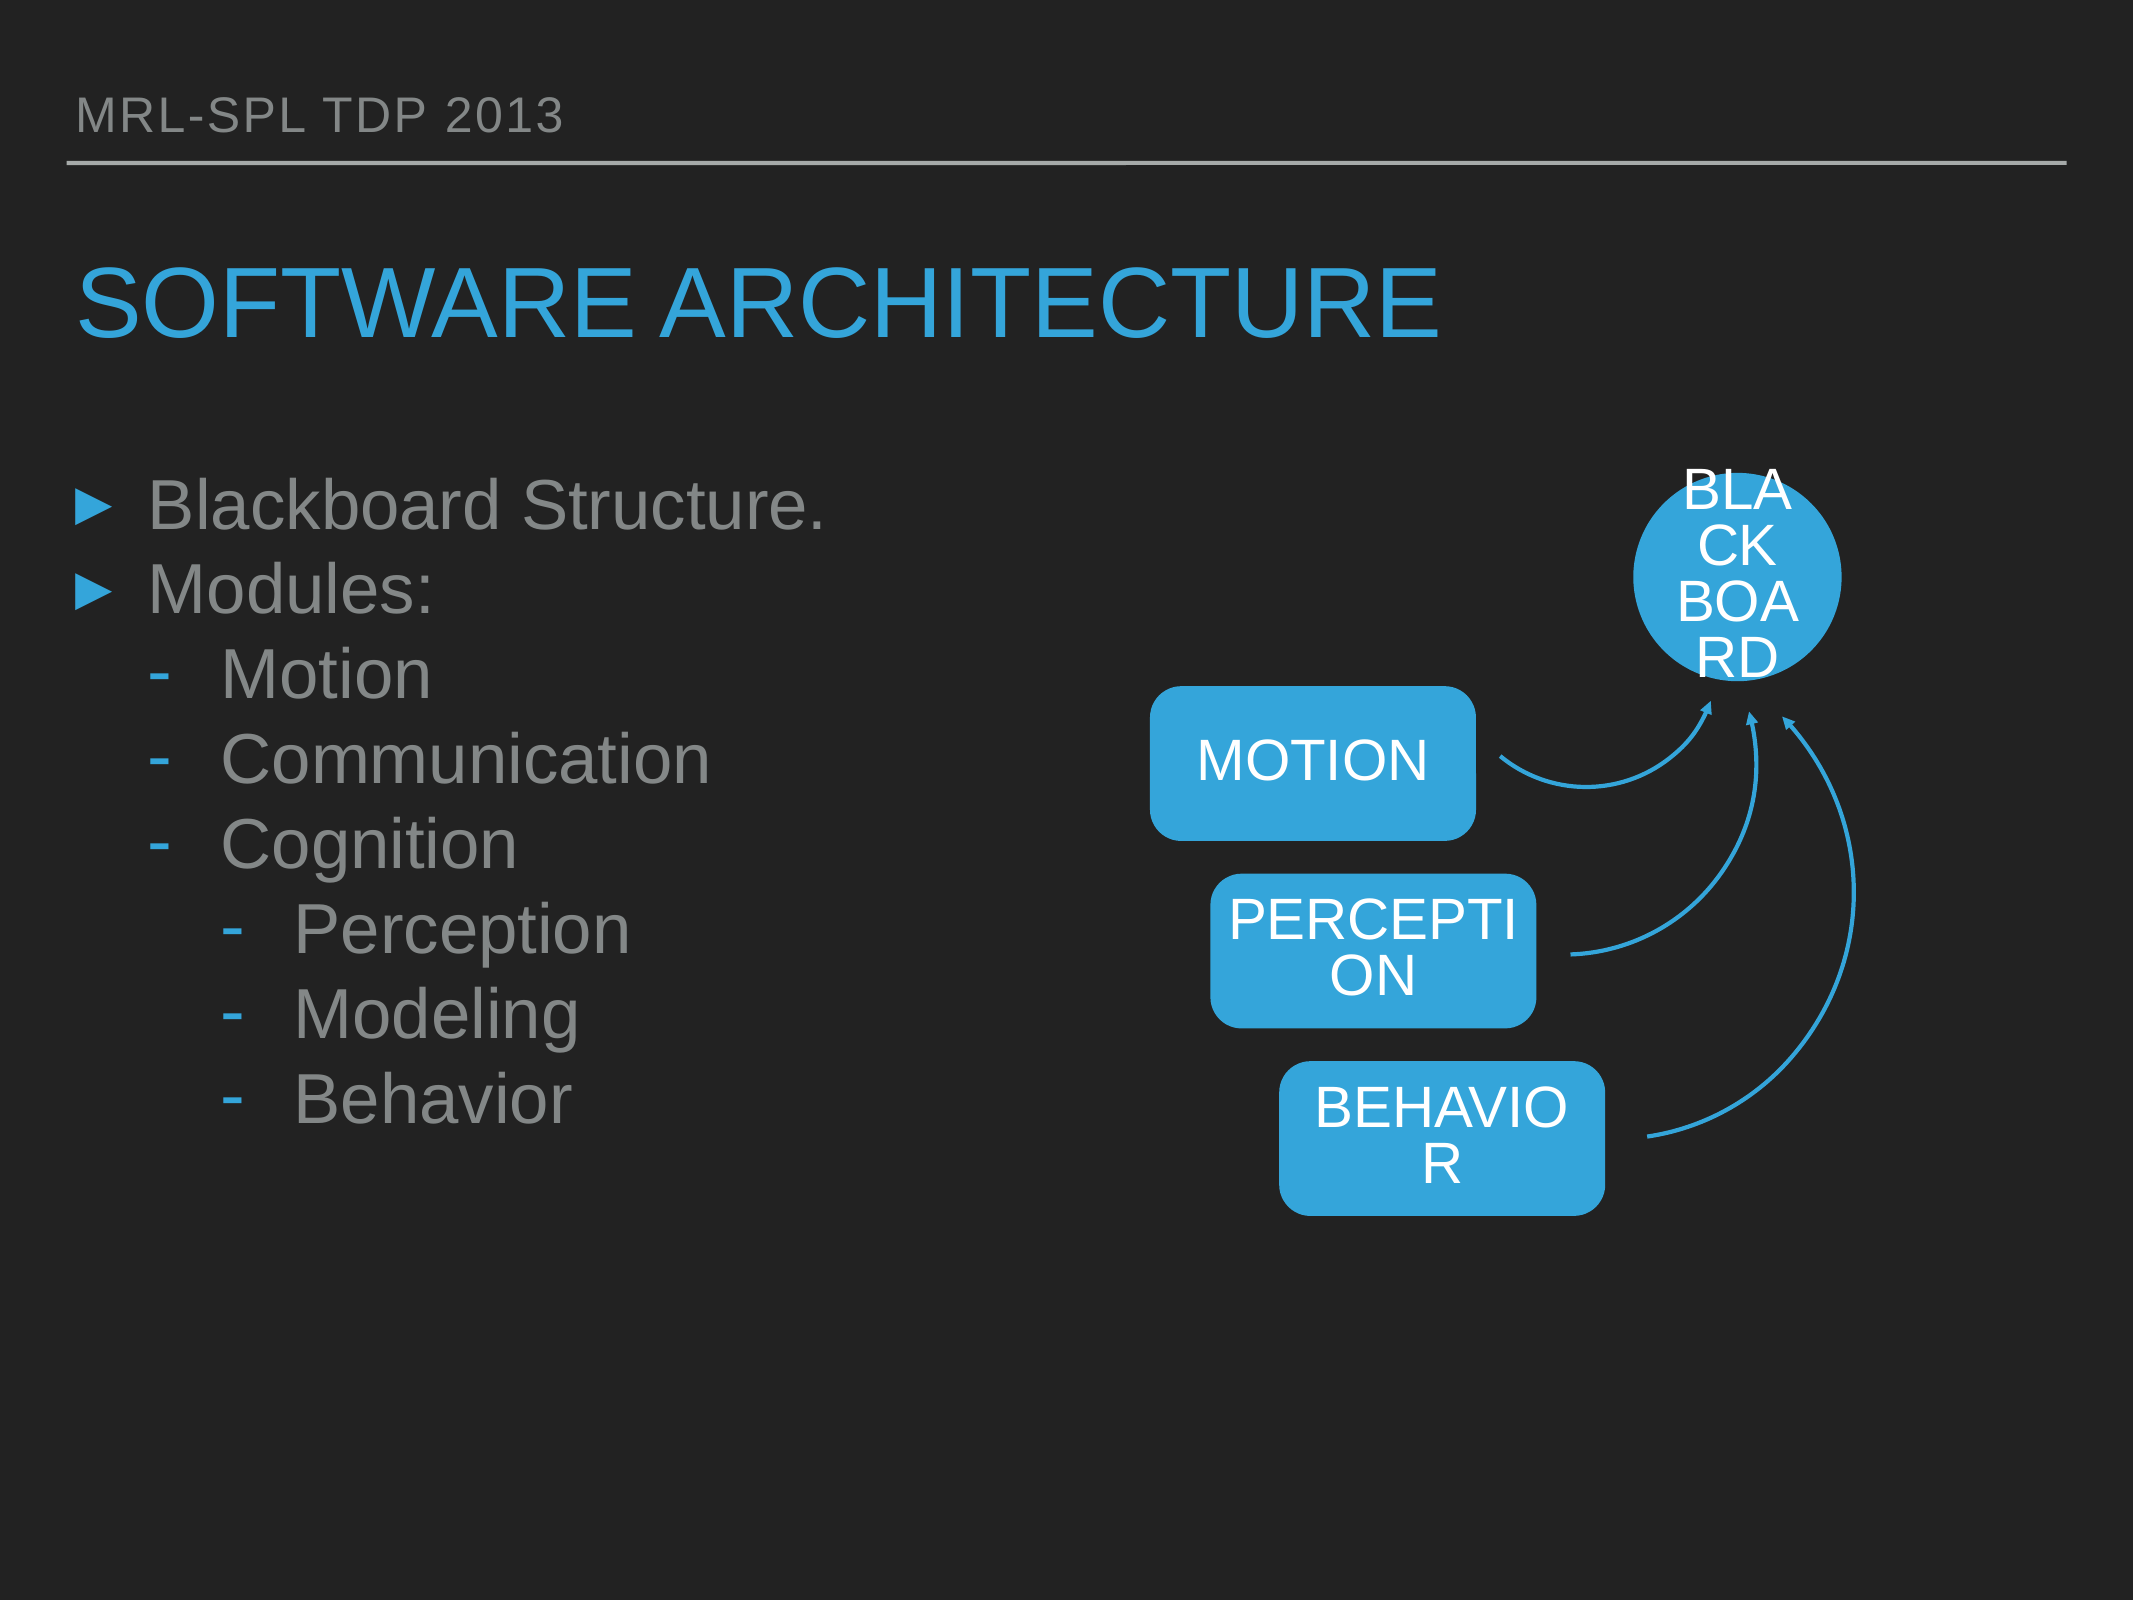

MRL-SPL TDP 2013
# Software Architecture
Blackboard Structure.
Modules:
Motion
Communication
Cognition
Perception
Modeling
Behavior
Black Board
Motion

Perception
Behavior